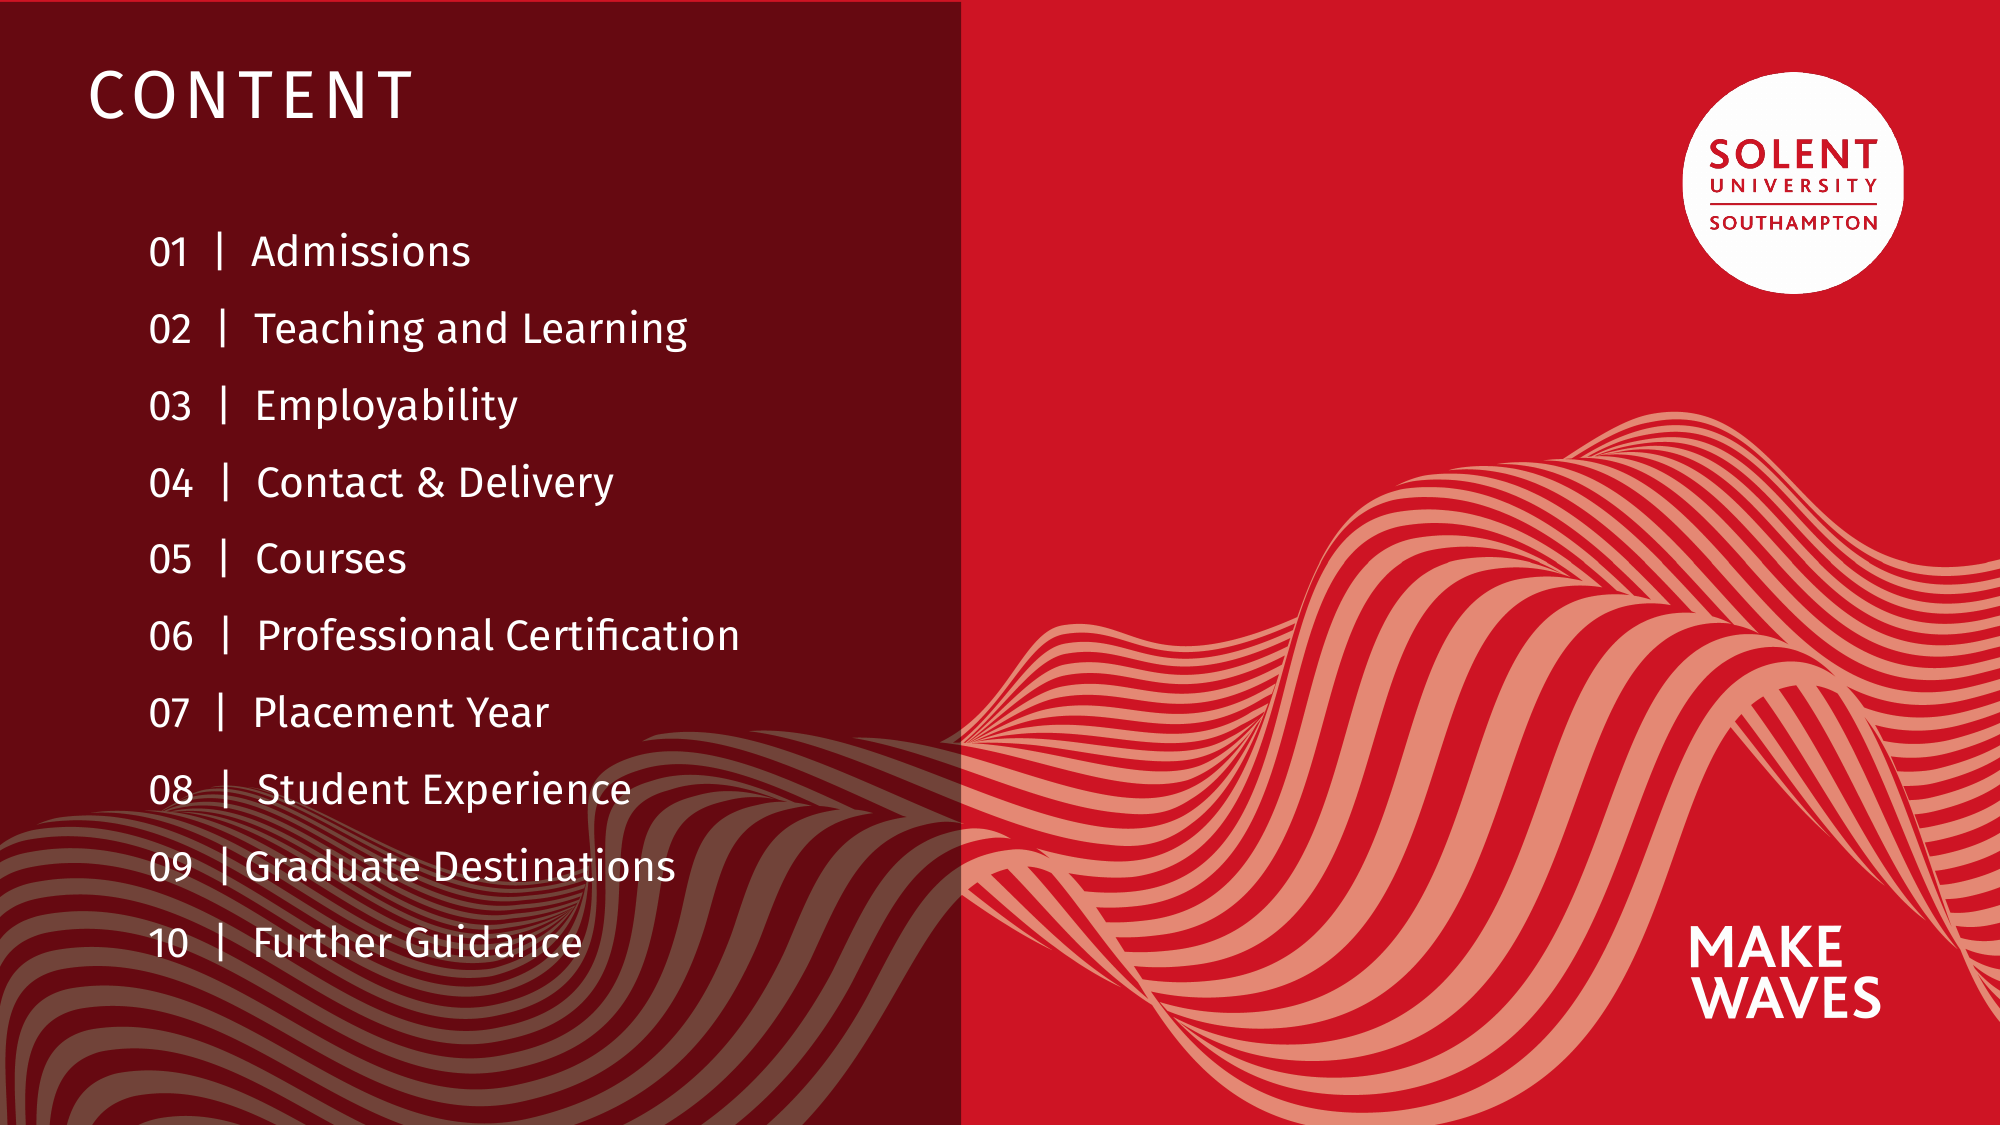

Content
01  |  Admissions
02  |  Teaching and Learning
03  |  Employability
04  |  Contact & Delivery
05  |  Courses
06  |  Professional Certification
07  |  Placement Year
08  |  Student Experience
09  | Graduate Destinations
10  |  Further Guidance